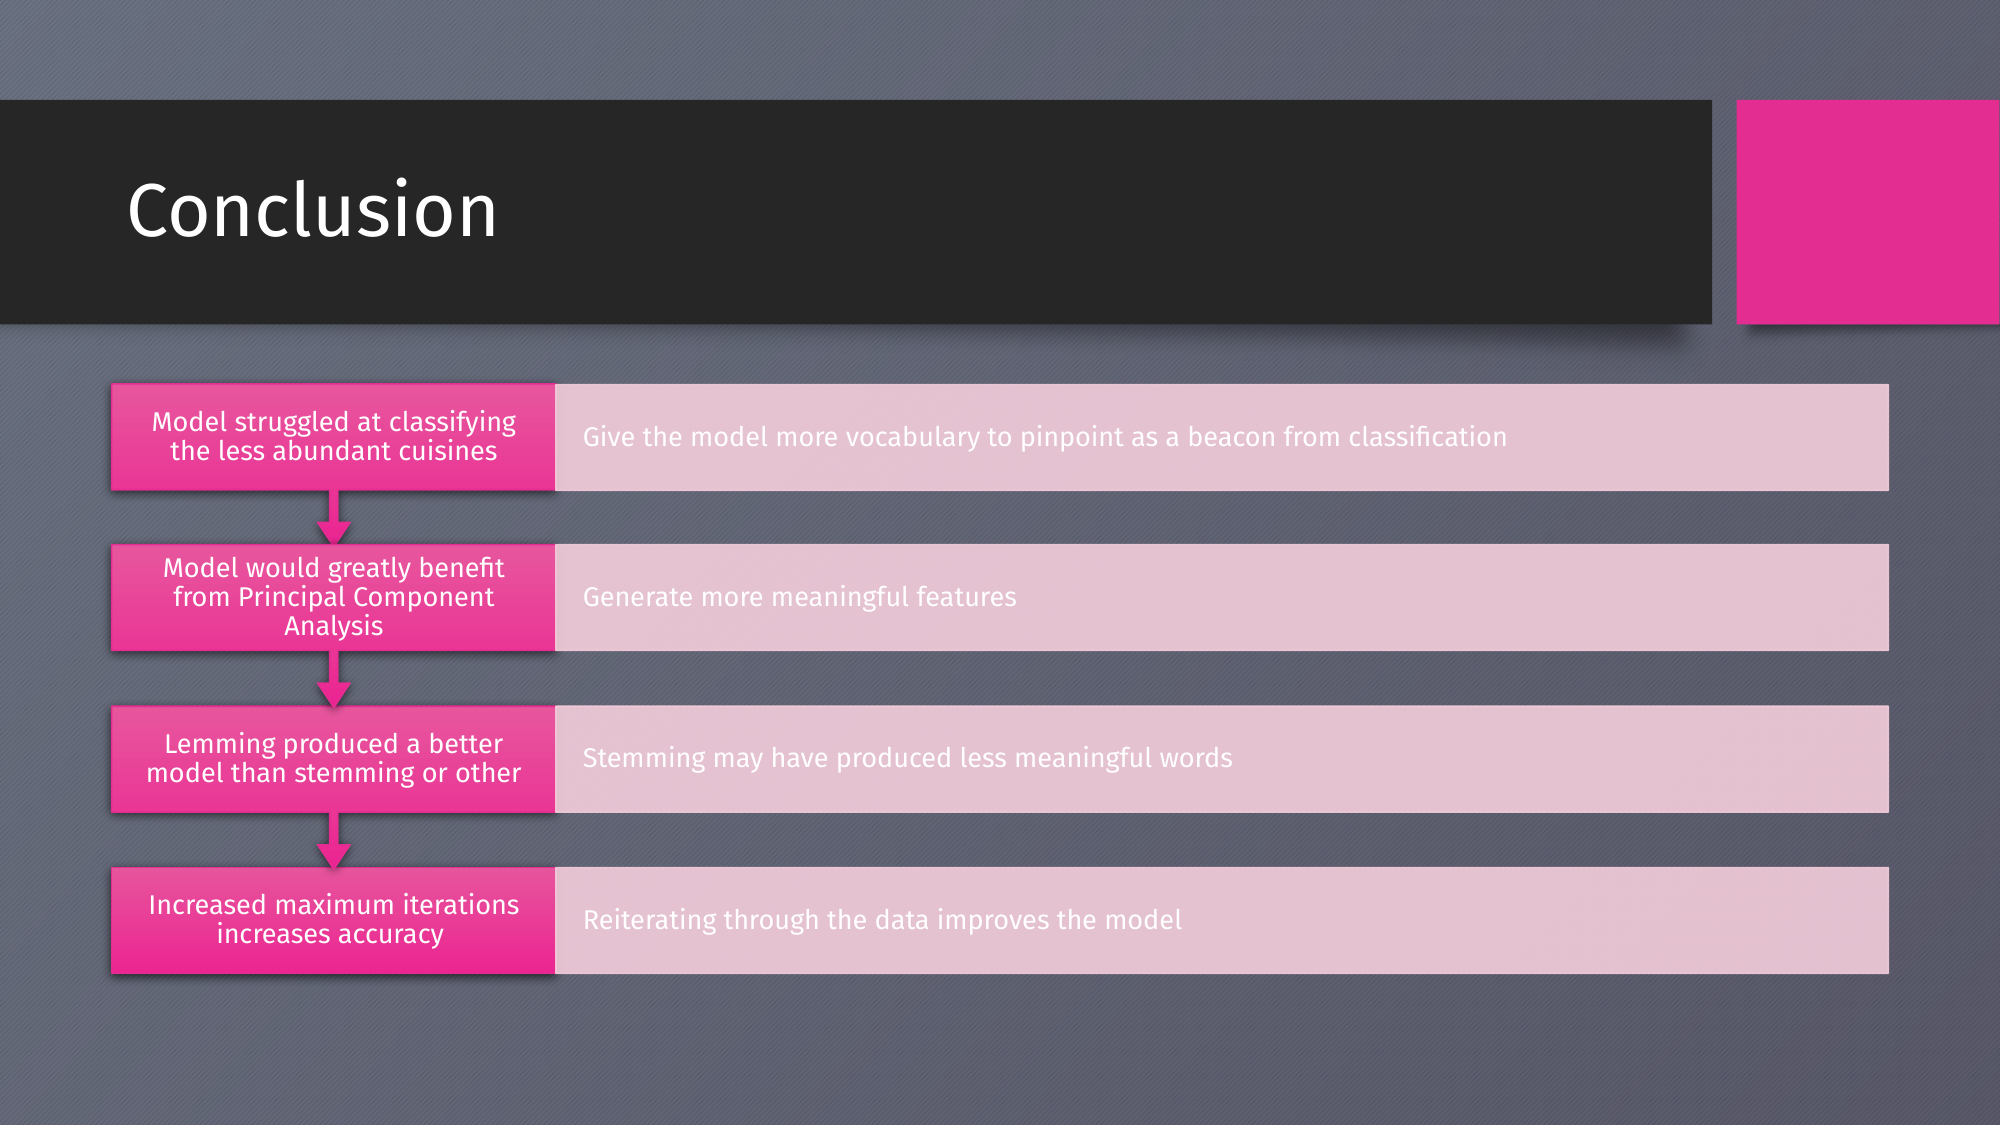

# Conclusion
Increased maximum iterations increases accuracy
Reiterating through the data improves the model
Lemming produced a better model than stemming or other
Stemming may have produced less meaningful words
Model struggled at classifying the less abundant cuisines
Give the model more vocabulary to pinpoint as a beacon from classification
Model would greatly benefit from Principal Component Analysis
Generate more meaningful features